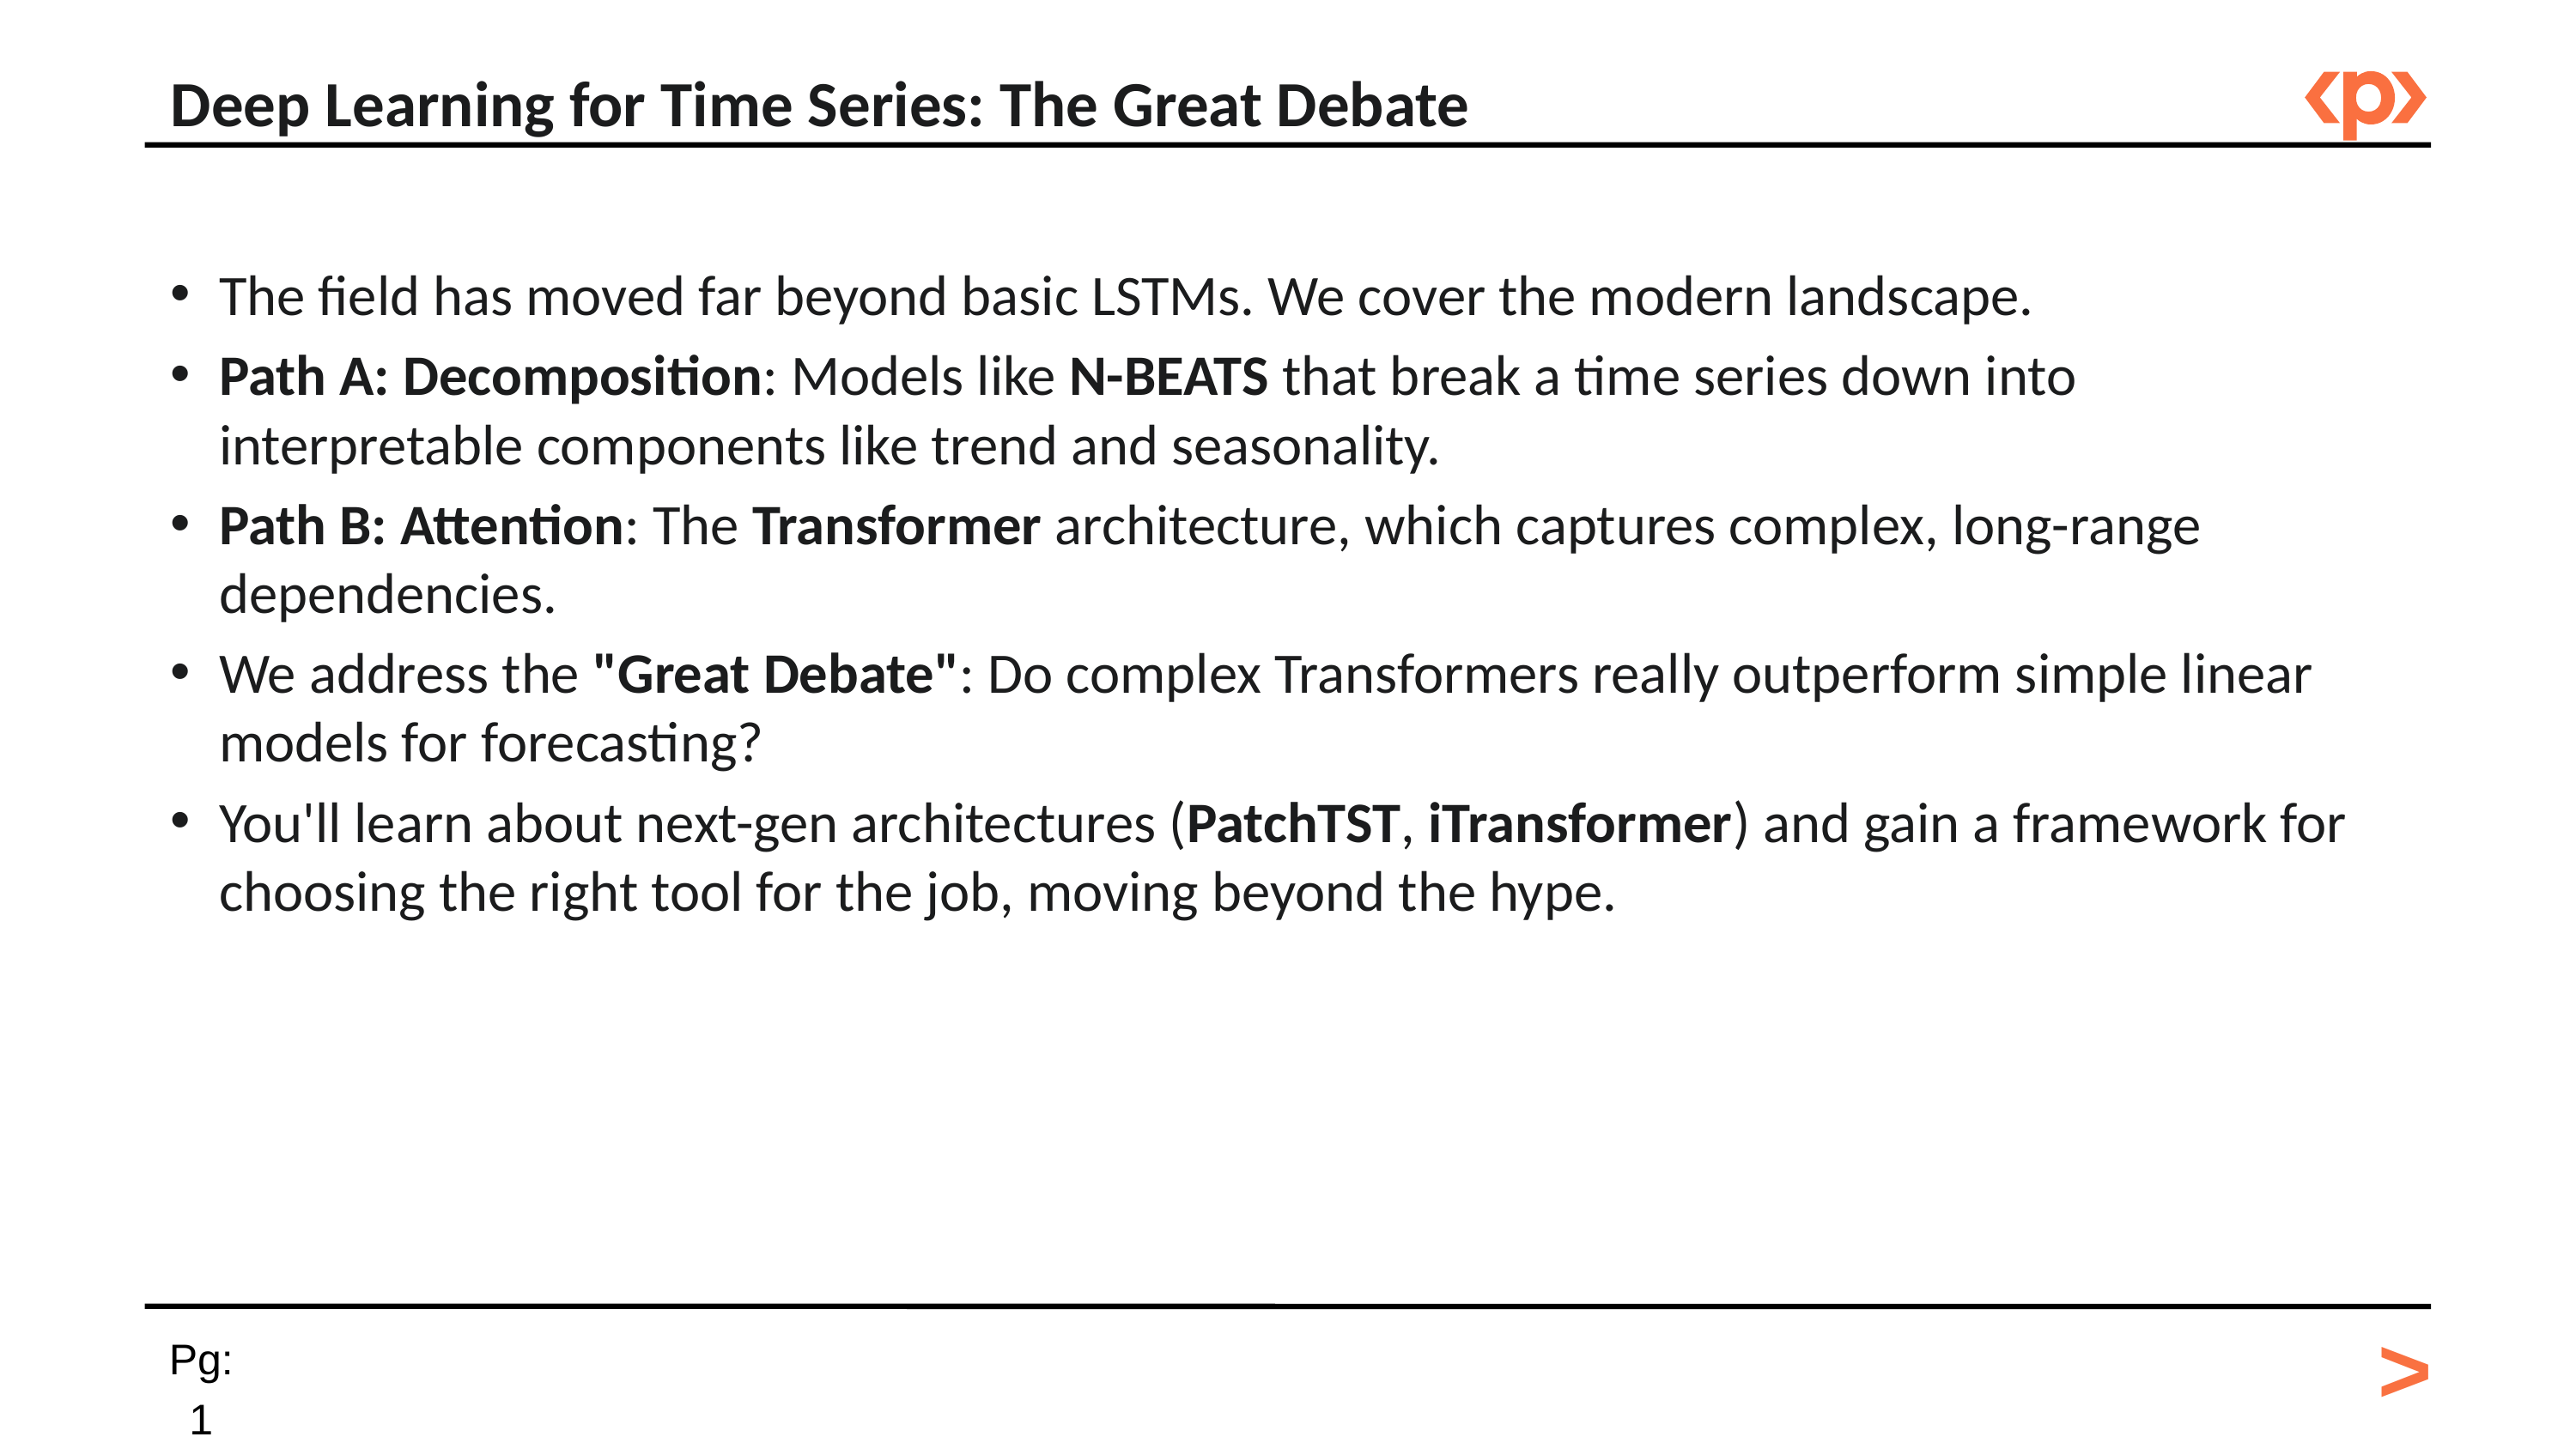

Deep Learning for Time Series: The Great Debate

The field has moved far beyond basic LSTMs. We cover the modern landscape.
Path A: Decomposition: Models like N-BEATS that break a time series down into interpretable components like trend and seasonality.
Path B: Attention: The Transformer architecture, which captures complex, long-range dependencies.
We address the "Great Debate": Do complex Transformers really outperform simple linear models for forecasting?
You'll learn about next-gen architectures (PatchTST, iTransformer) and gain a framework for choosing the right tool for the job, moving beyond the hype.
>

Pg: 1